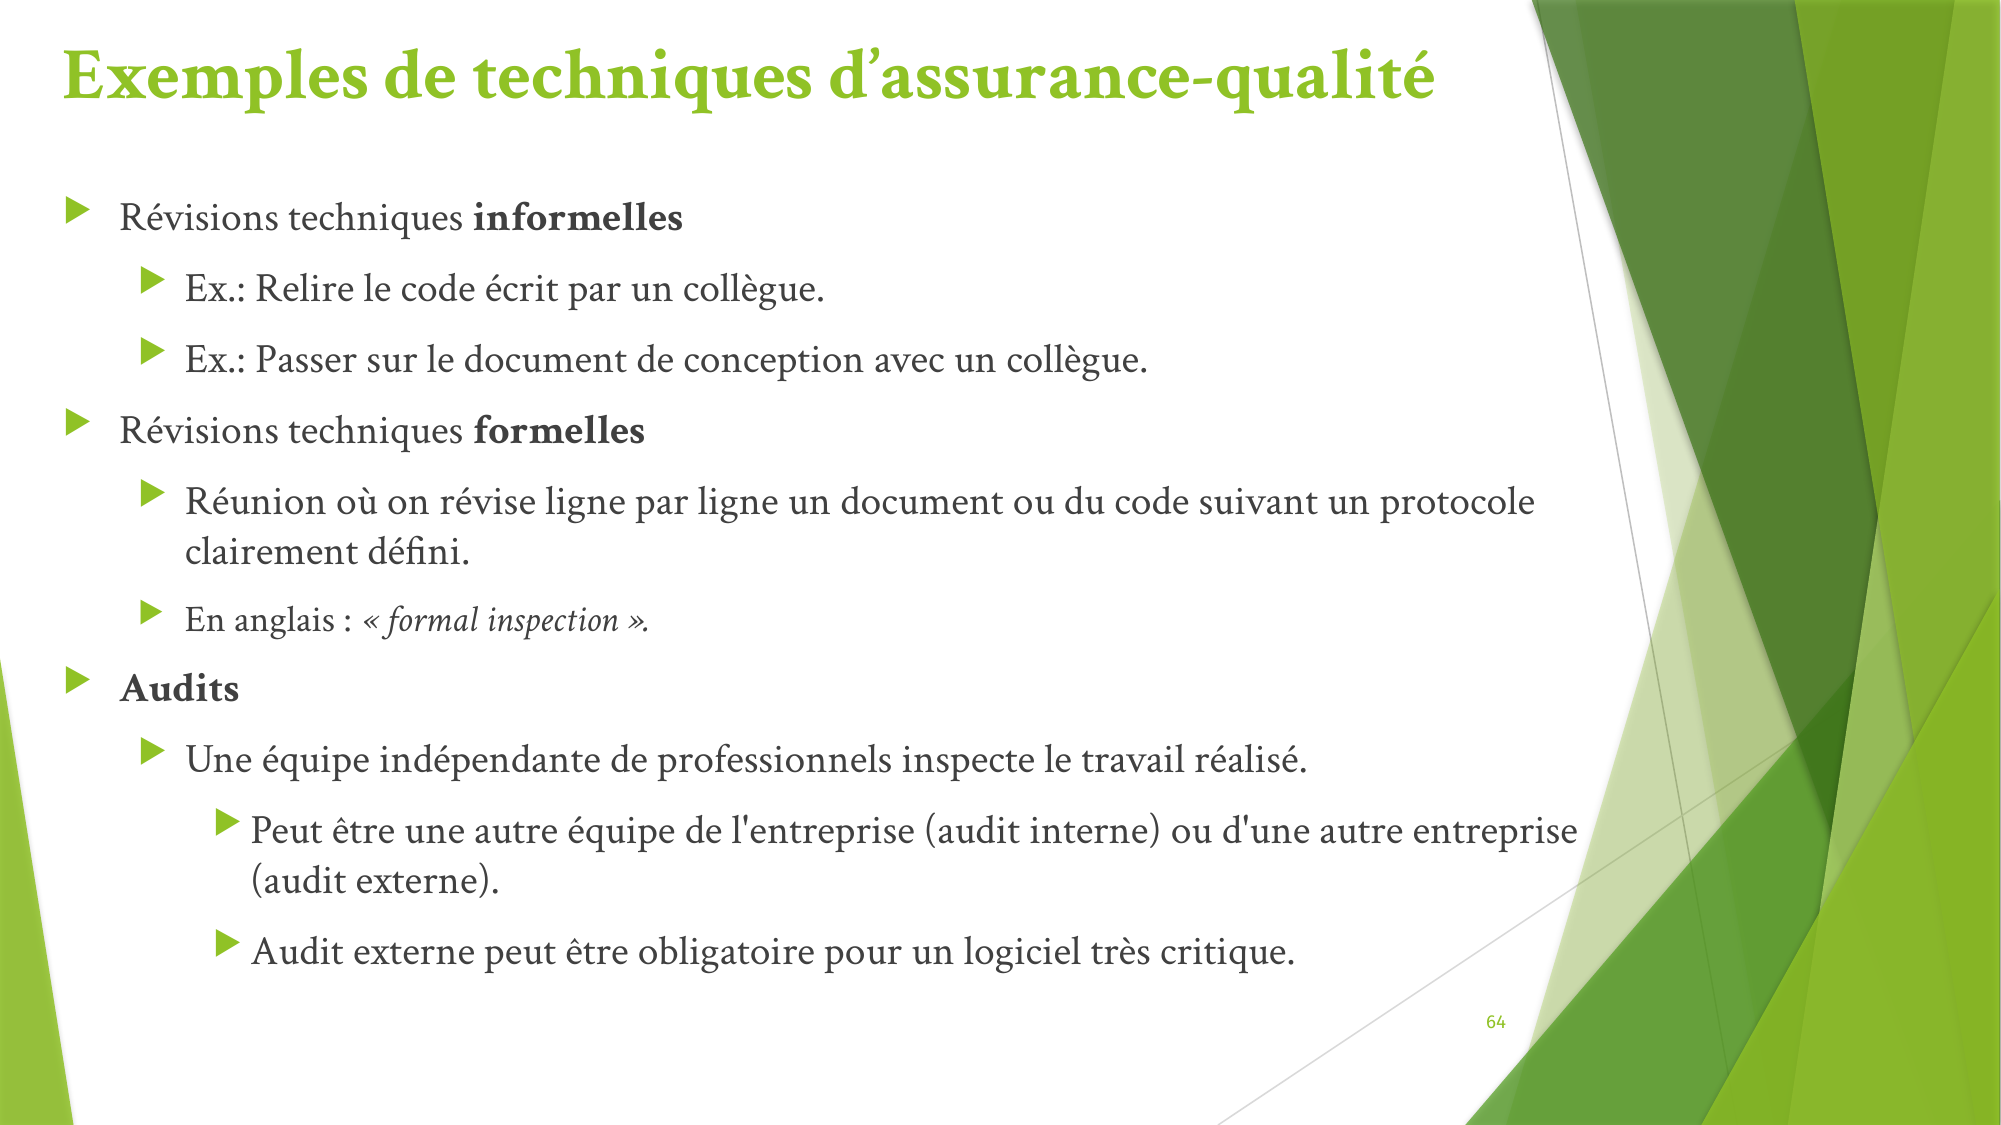

# Exemples de techniques d’assurance-qualité
Révisions techniques informelles
Ex.: Relire le code écrit par un collègue.
Ex.: Passer sur le document de conception avec un collègue.
Révisions techniques formelles
Réunion où on révise ligne par ligne un document ou du code suivant un protocole clairement défini.
En anglais : « formal inspection ».
Audits
Une équipe indépendante de professionnels inspecte le travail réalisé.
Peut être une autre équipe de l'entreprise (audit interne) ou d'une autre entreprise (audit externe).
Audit externe peut être obligatoire pour un logiciel très critique.

64